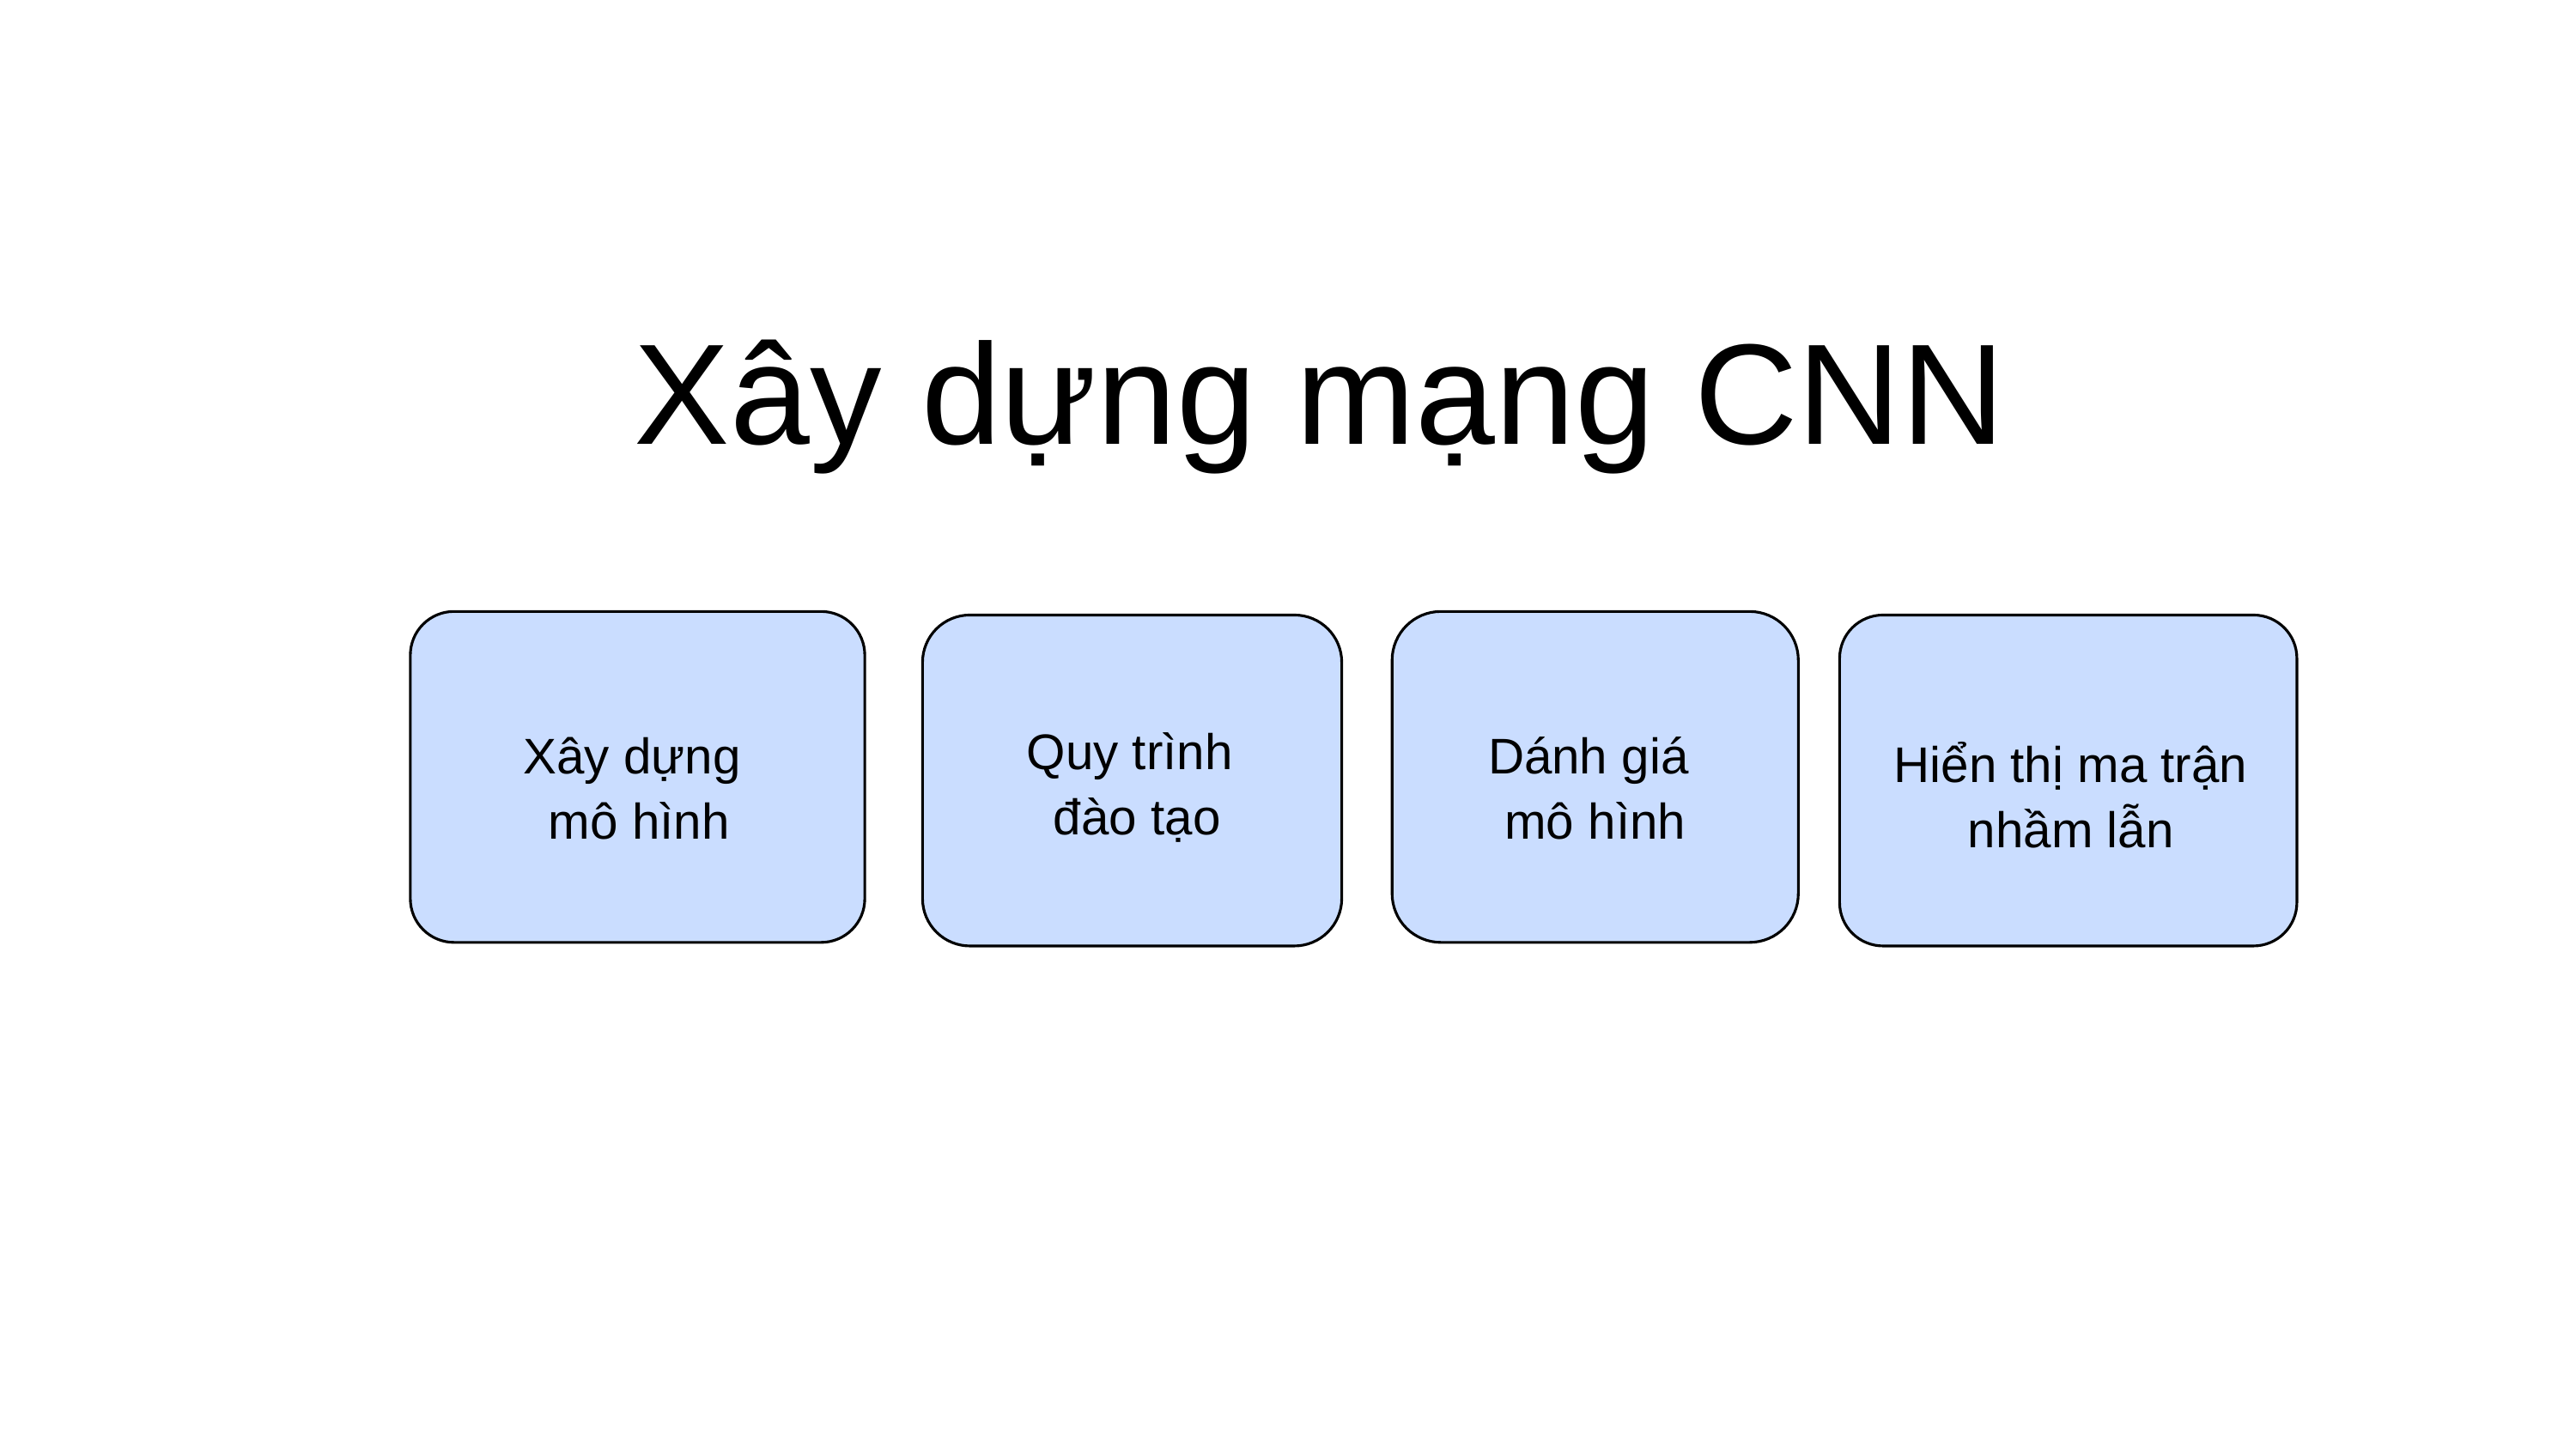

Xây dựng mạng CNN

Quy trình
đào tạo

Xây dựng
mô hình
Dánh giá
mô hình
Hiển thị ma trận nhầm lẫn